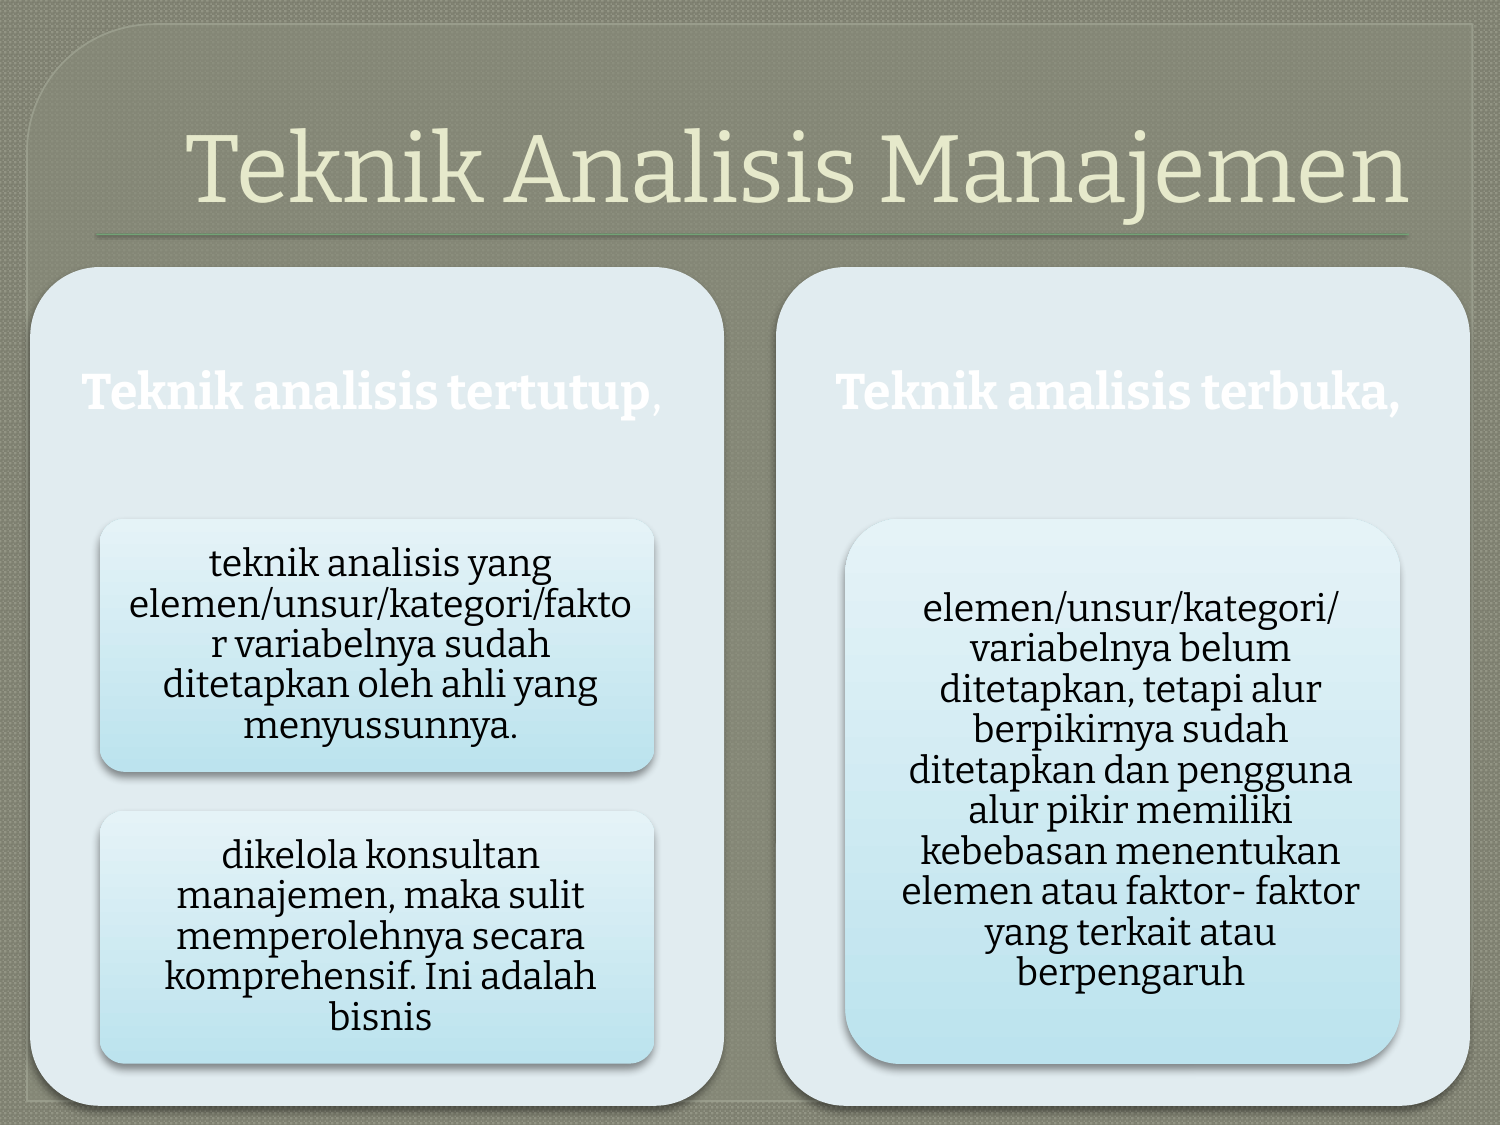

# Teknik Analisis Manajemen
Teknik analisis tertutup,
teknik analisis yang elemen/unsur/kategori/faktor variabelnya sudah ditetapkan oleh ahli yang menyussunnya.
dikelola konsultan manajemen, maka sulit memperolehnya secara komprehensif. Ini adalah bisnis
Teknik analisis terbuka,
elemen/unsur/kategori/ variabelnya belum ditetapkan, tetapi alur berpikirnya sudah ditetapkan dan pengguna alur pikir memiliki kebebasan menentukan elemen atau faktor- faktor yang terkait atau berpengaruh